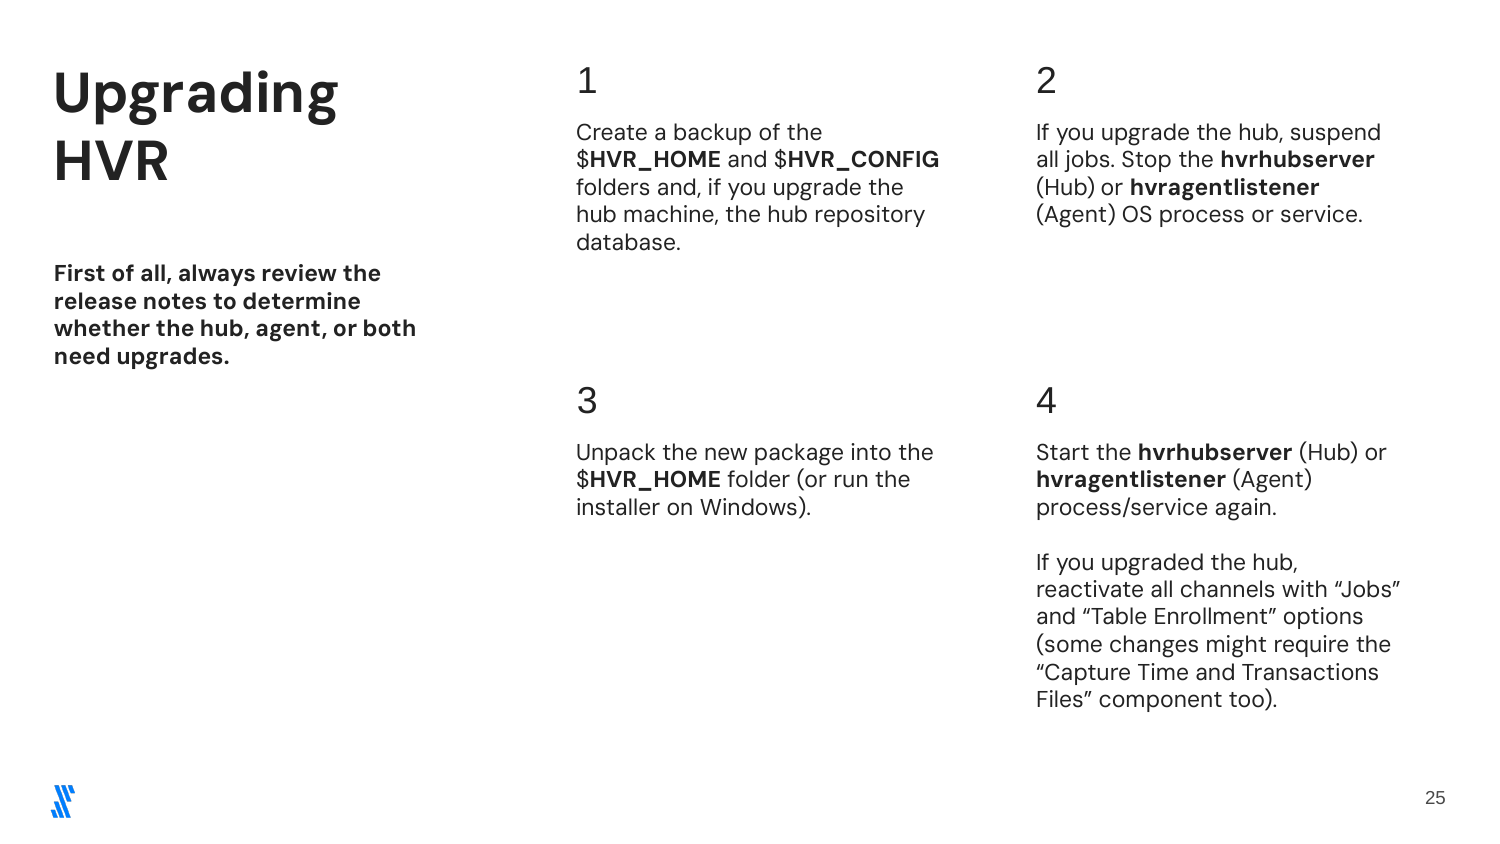

# Upgrading HVR

First of all, always review the release notes to determine whether the hub, agent, or both need upgrades.
1
2
Create a backup of the $HVR_HOME and $HVR_CONFIG folders and, if you upgrade the hub machine, the hub repository database.
If you upgrade the hub, suspend all jobs. Stop the hvrhubserver (Hub) or hvragentlistener (Agent) OS process or service.

3
4
Unpack the new package into the $HVR_HOME folder (or run the installer on Windows).
Start the hvrhubserver (Hub) or hvragentlistener (Agent) process/service again.
If you upgraded the hub, reactivate all channels with “Jobs” and “Table Enrollment” options (some changes might require the “Capture Time and Transactions Files” component too).

25